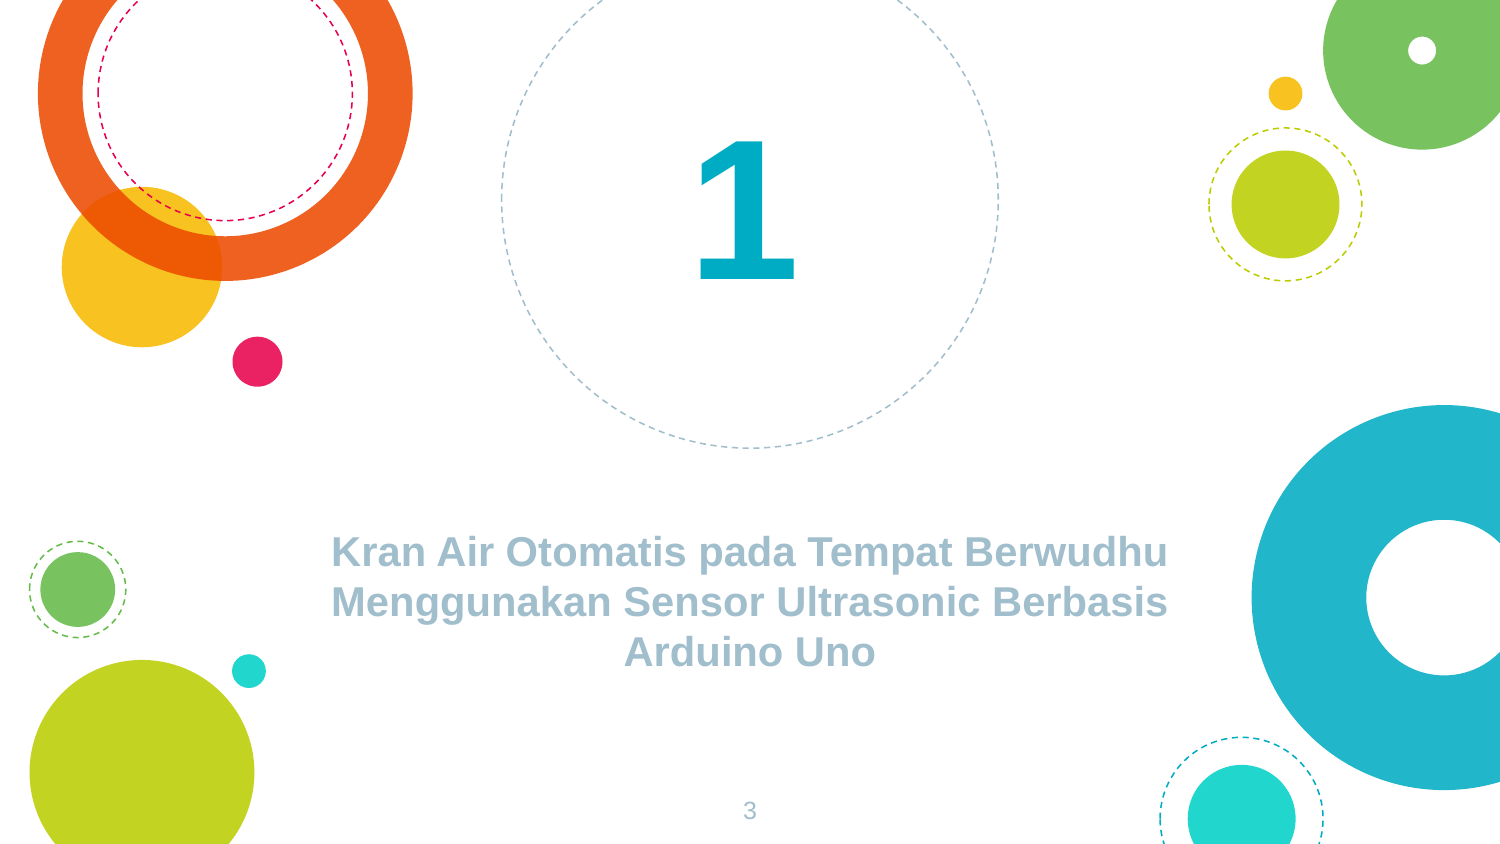

1
Kran Air Otomatis pada Tempat Berwudhu Menggunakan Sensor Ultrasonic Berbasis Arduino Uno
3